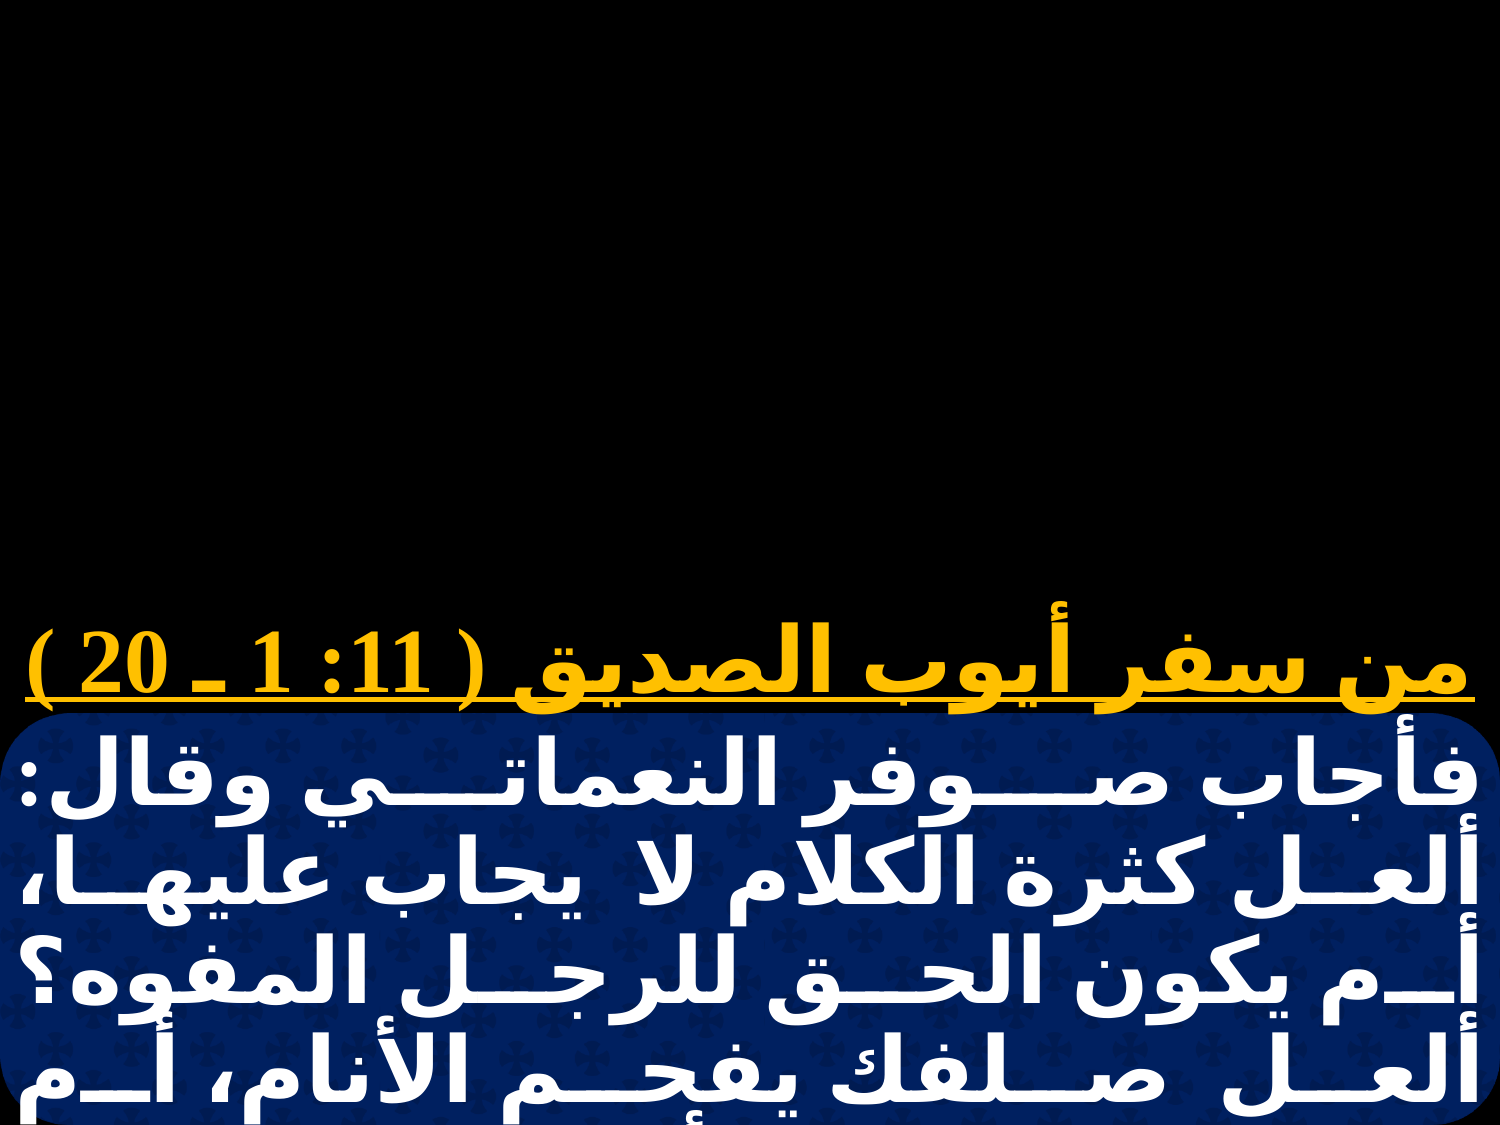

من سفر أيوب الصديق ( 11: 1 ـ 20 )
فأجاب صوفر النعماتي وقال: ألعل كثرة الكلام لا  يجاب عليها، أم يكون الحق للرجل المفوه؟ ألعل  صلفك يفحم الأنام، أم تتهكم وما من أحد يسفهك؟  تقول: مذهبي زكي وأنا طاهر في عينيك. ولكن يا